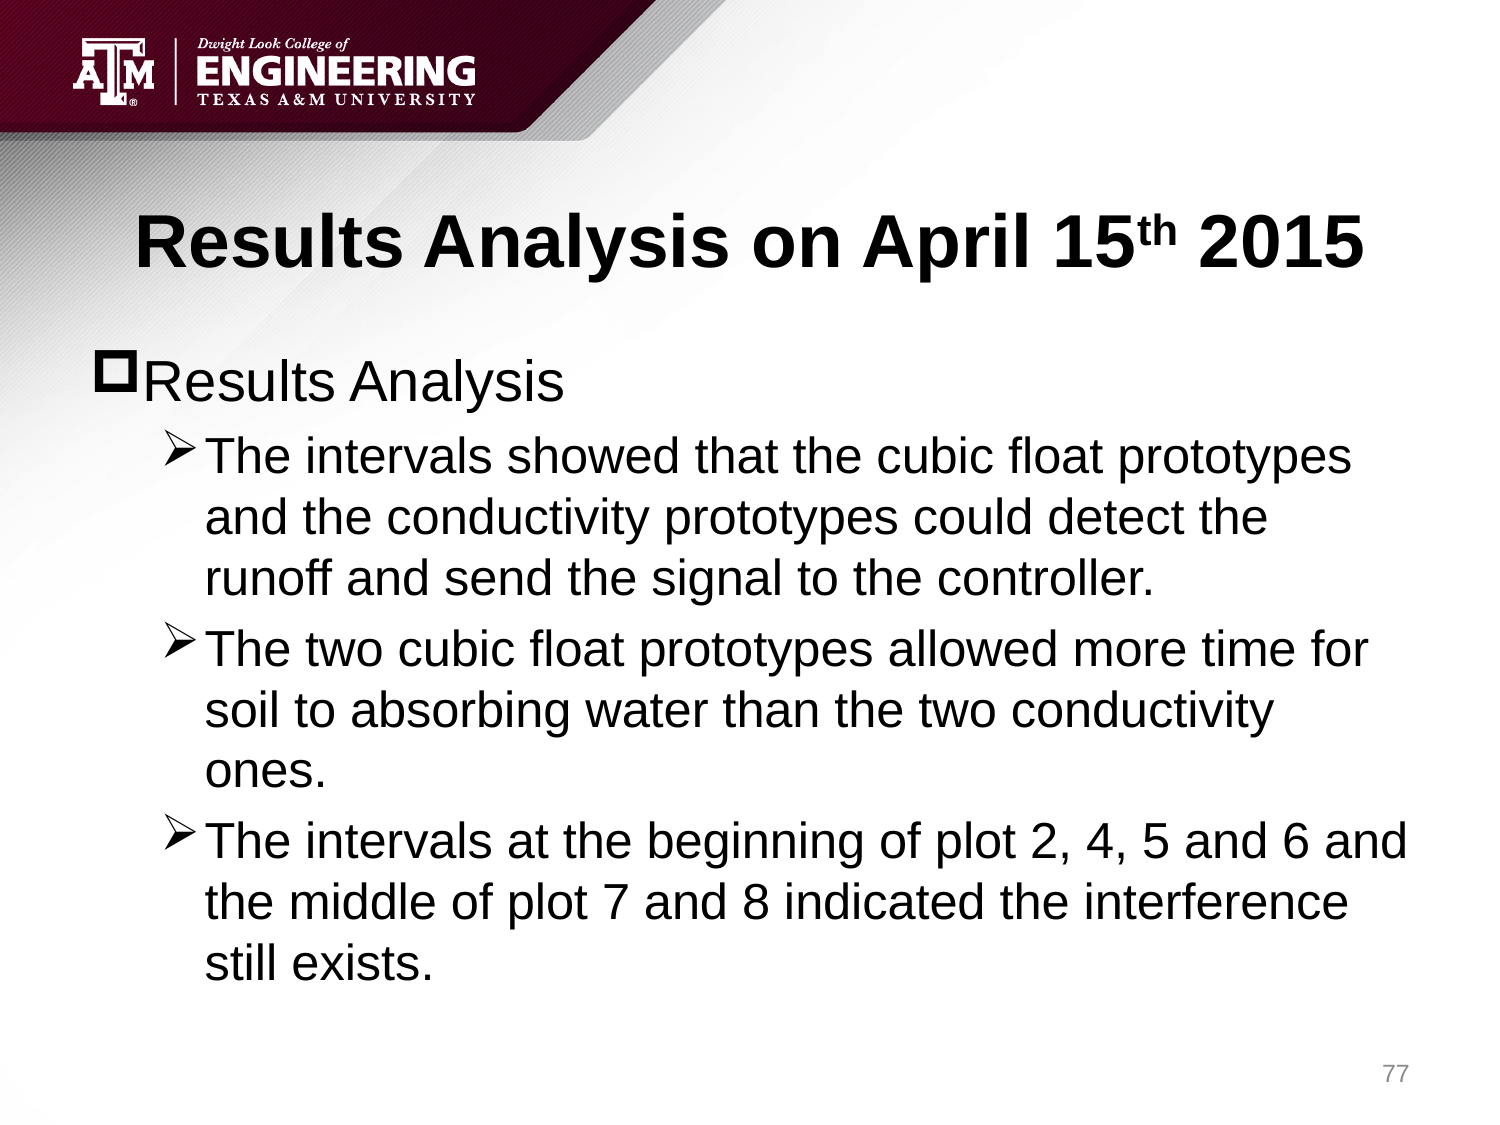

# Results Analysis on April 15th 2015
Results Analysis
The intervals showed that the cubic float prototypes and the conductivity prototypes could detect the runoff and send the signal to the controller.
The two cubic float prototypes allowed more time for soil to absorbing water than the two conductivity ones.
The intervals at the beginning of plot 2, 4, 5 and 6 and the middle of plot 7 and 8 indicated the interference still exists.

77